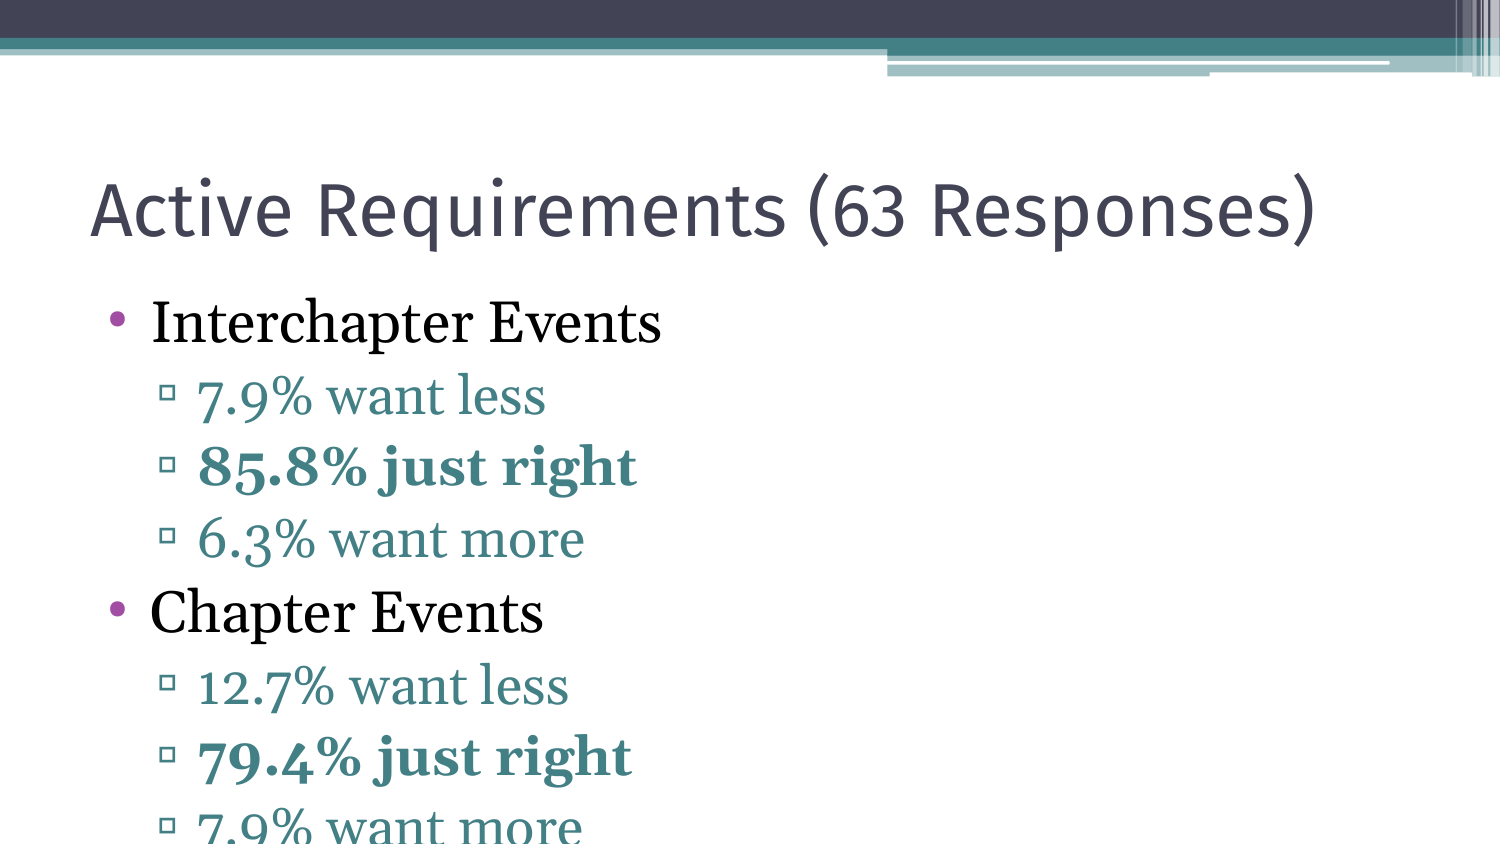

# Active Requirements (63 Responses)
Interchapter Events
7.9% want less
85.8% just right
6.3% want more
Chapter Events
12.7% want less
79.4% just right
7.9% want more